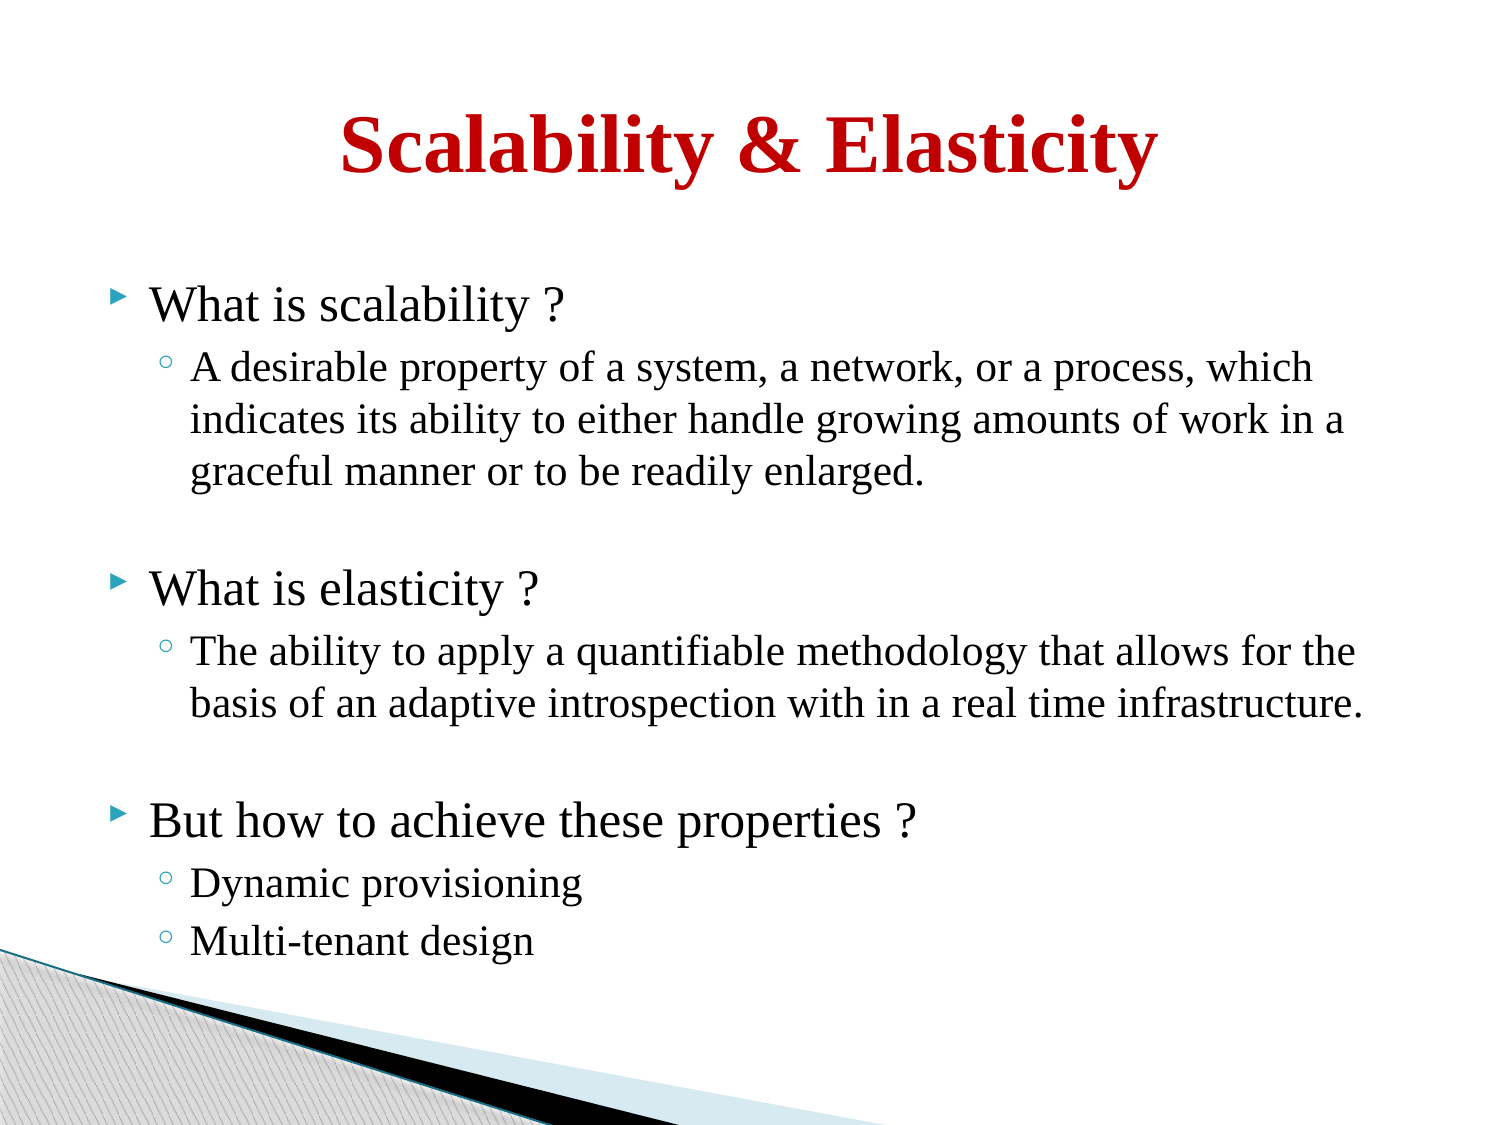

# Scalability & Elasticity
What is scalability ?
A desirable property of a system, a network, or a process, which indicates its ability to either handle growing amounts of work in a graceful manner or to be readily enlarged.
What is elasticity ?
The ability to apply a quantifiable methodology that allows for the basis of an adaptive introspection with in a real time infrastructure.
But how to achieve these properties ?
Dynamic provisioning
Multi-tenant design